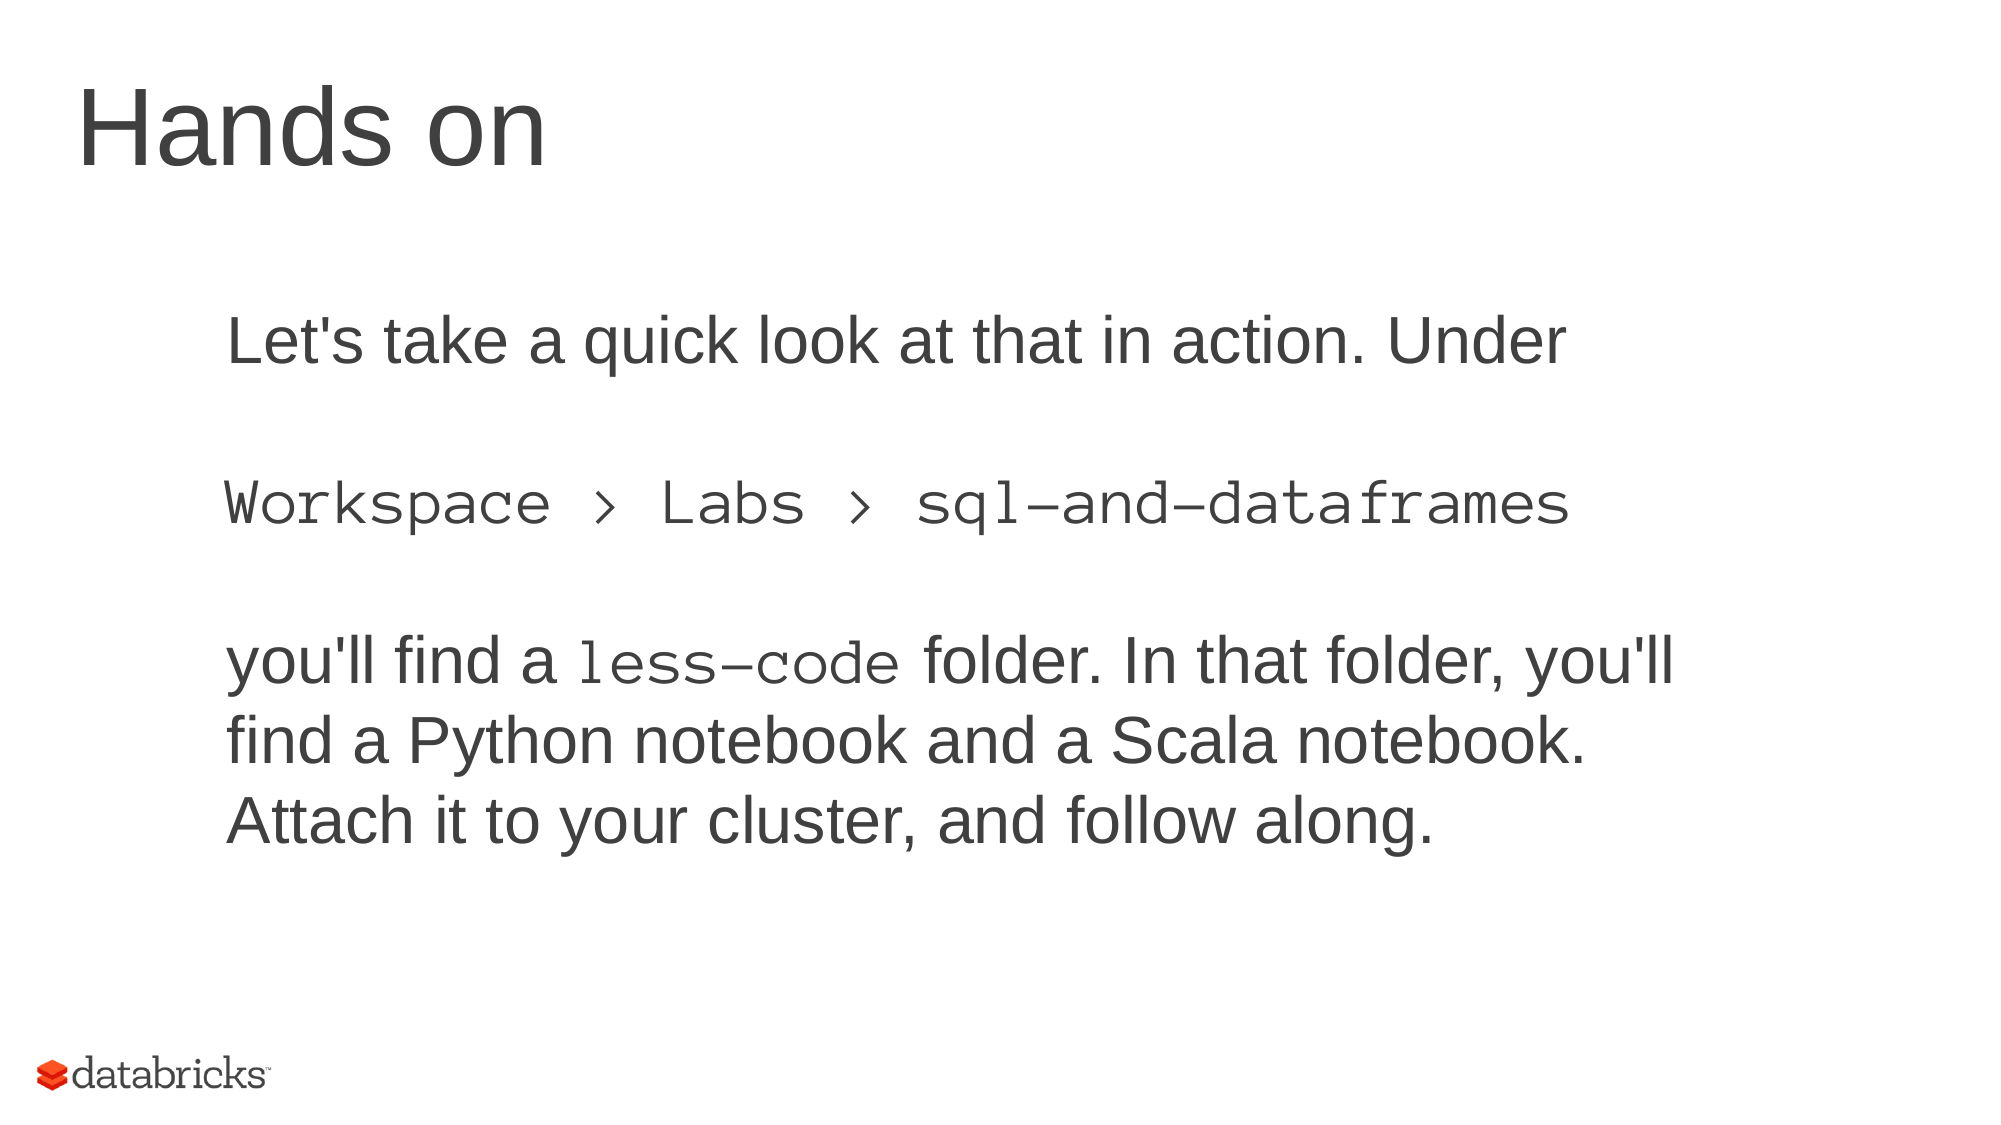

# Hands on
Let's take a quick look at that in action. Under

Workspace > Labs > sql-and-dataframes

you'll find a less-code folder. In that folder, you'll find a Python notebook and a Scala notebook. Attach it to your cluster, and follow along.